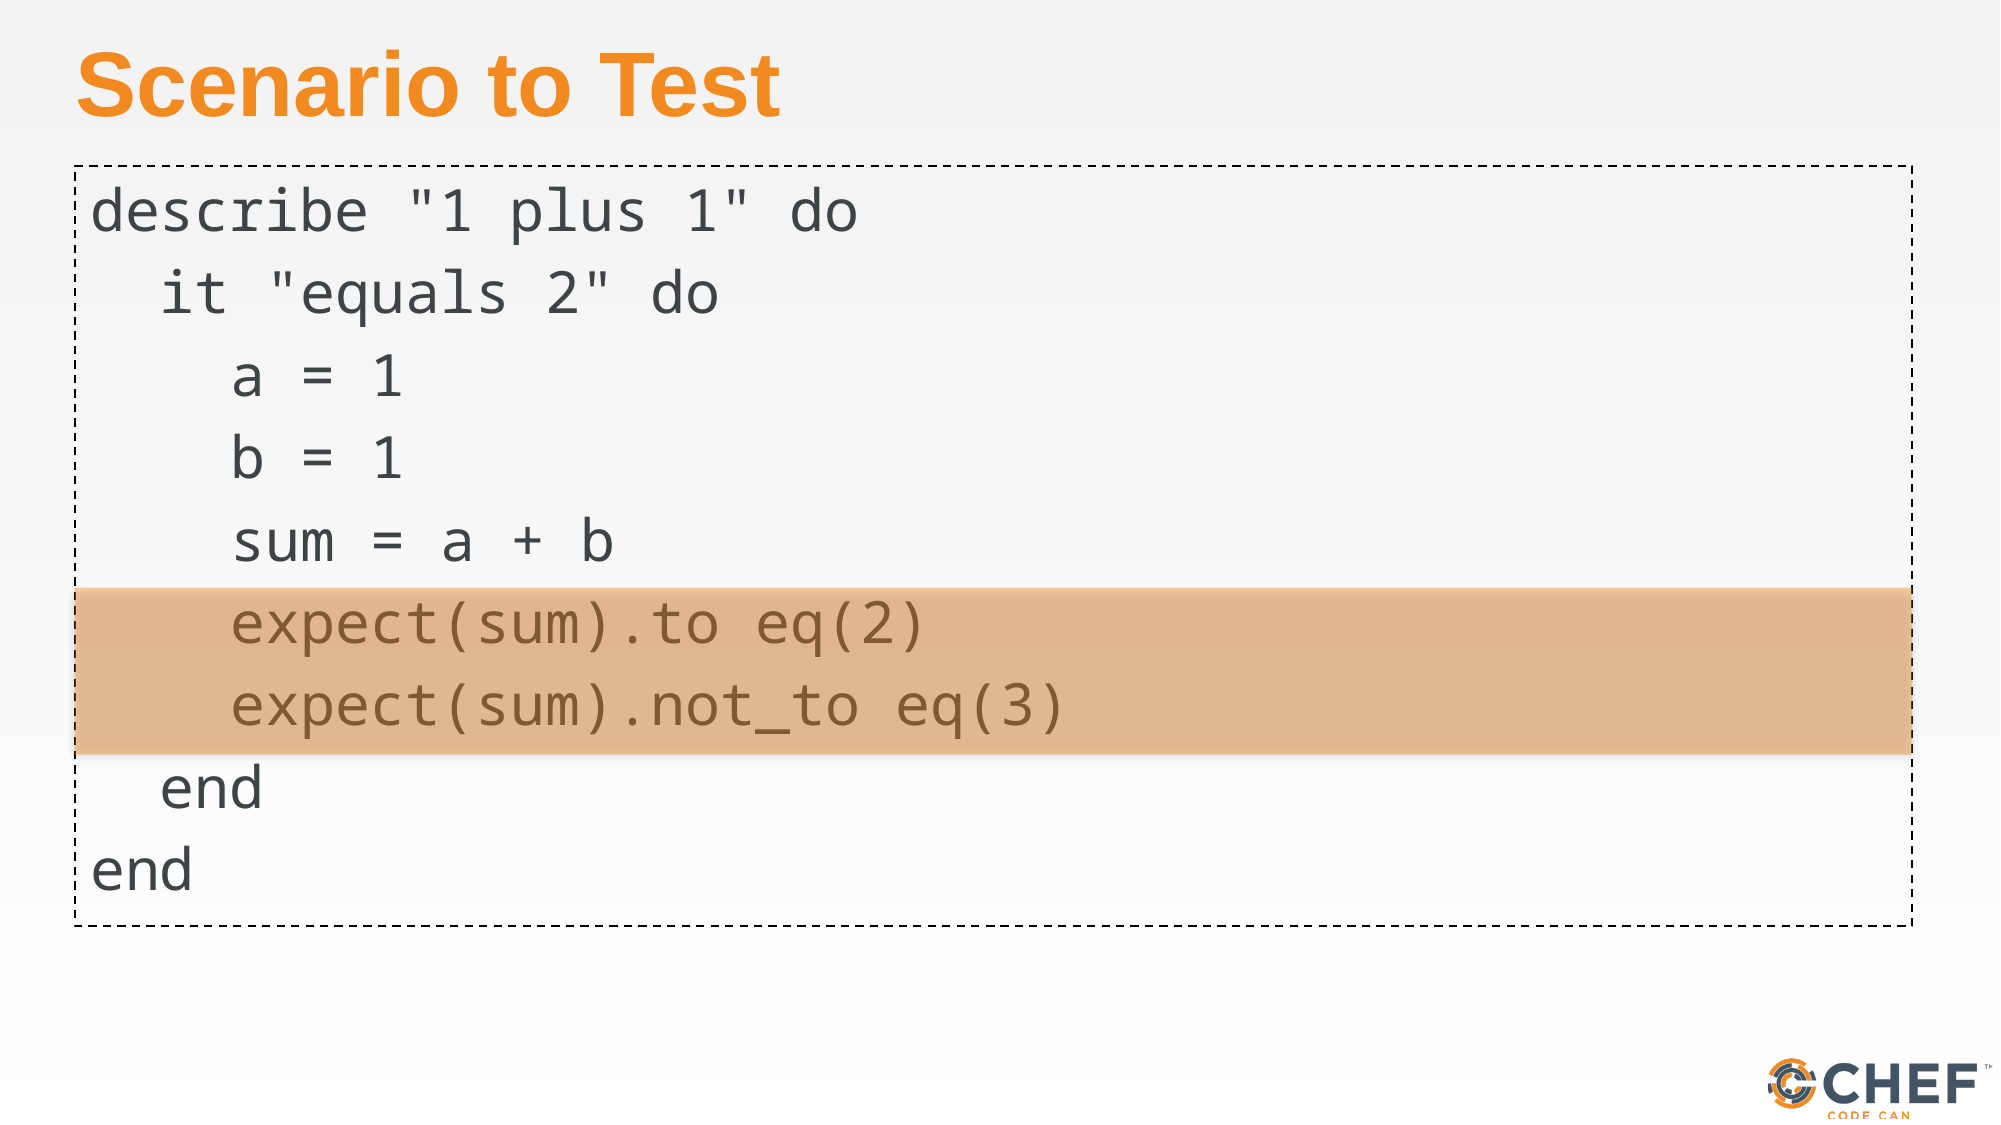

# Scenario to Test
describe "1 plus 1" do
  it "equals 2" do
    a = 1
    b = 1
    sum = a + b
    expect(sum).to eq(2)
    expect(sum).not_to eq(3)
  end
end